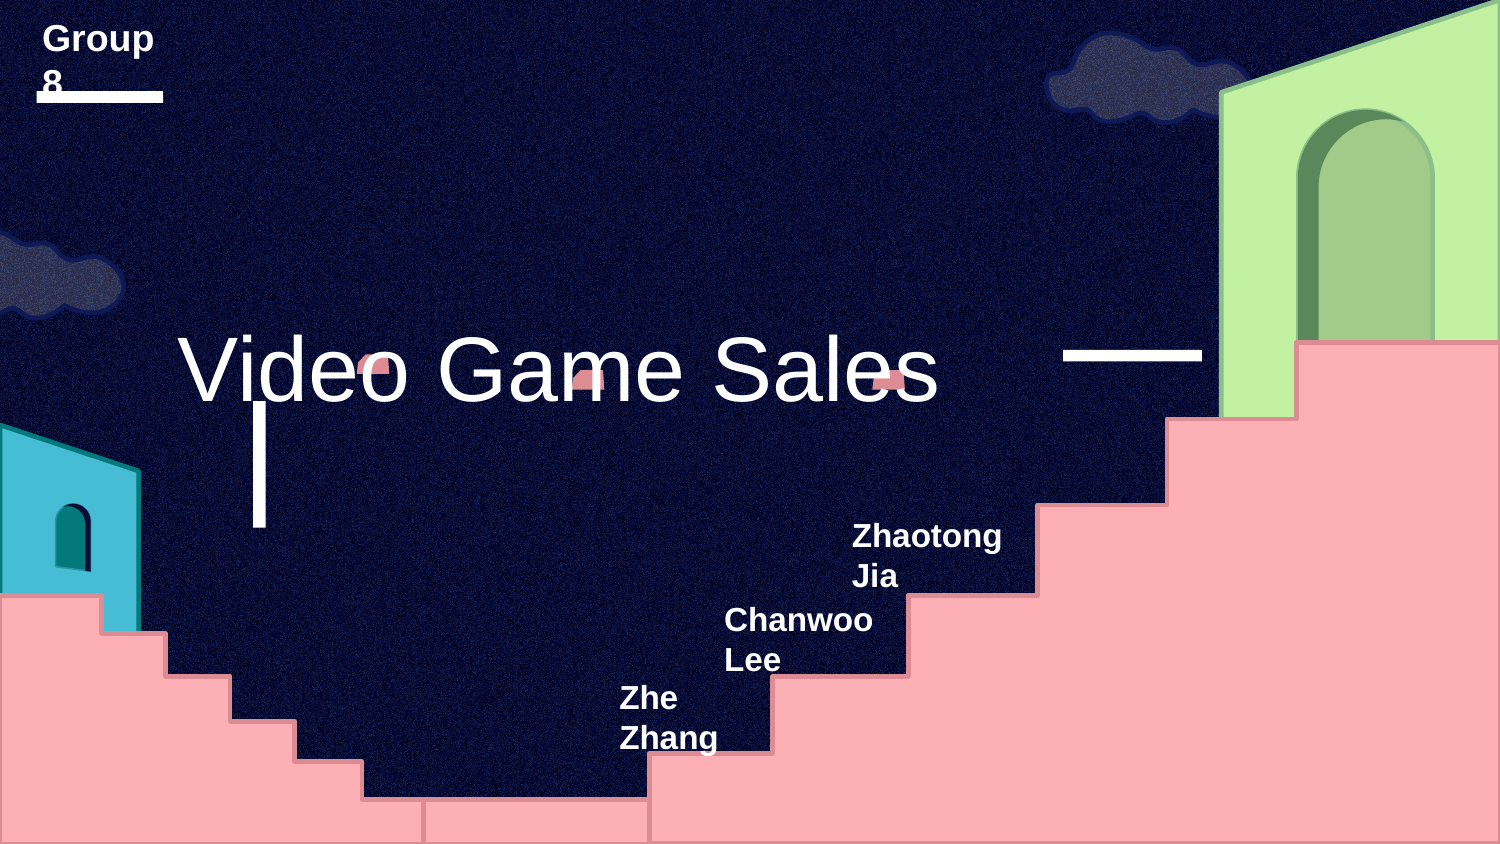

Group 8

Video Game Sales

Zhaotong Jia
Chanwoo Lee
001
Zhe Zhang